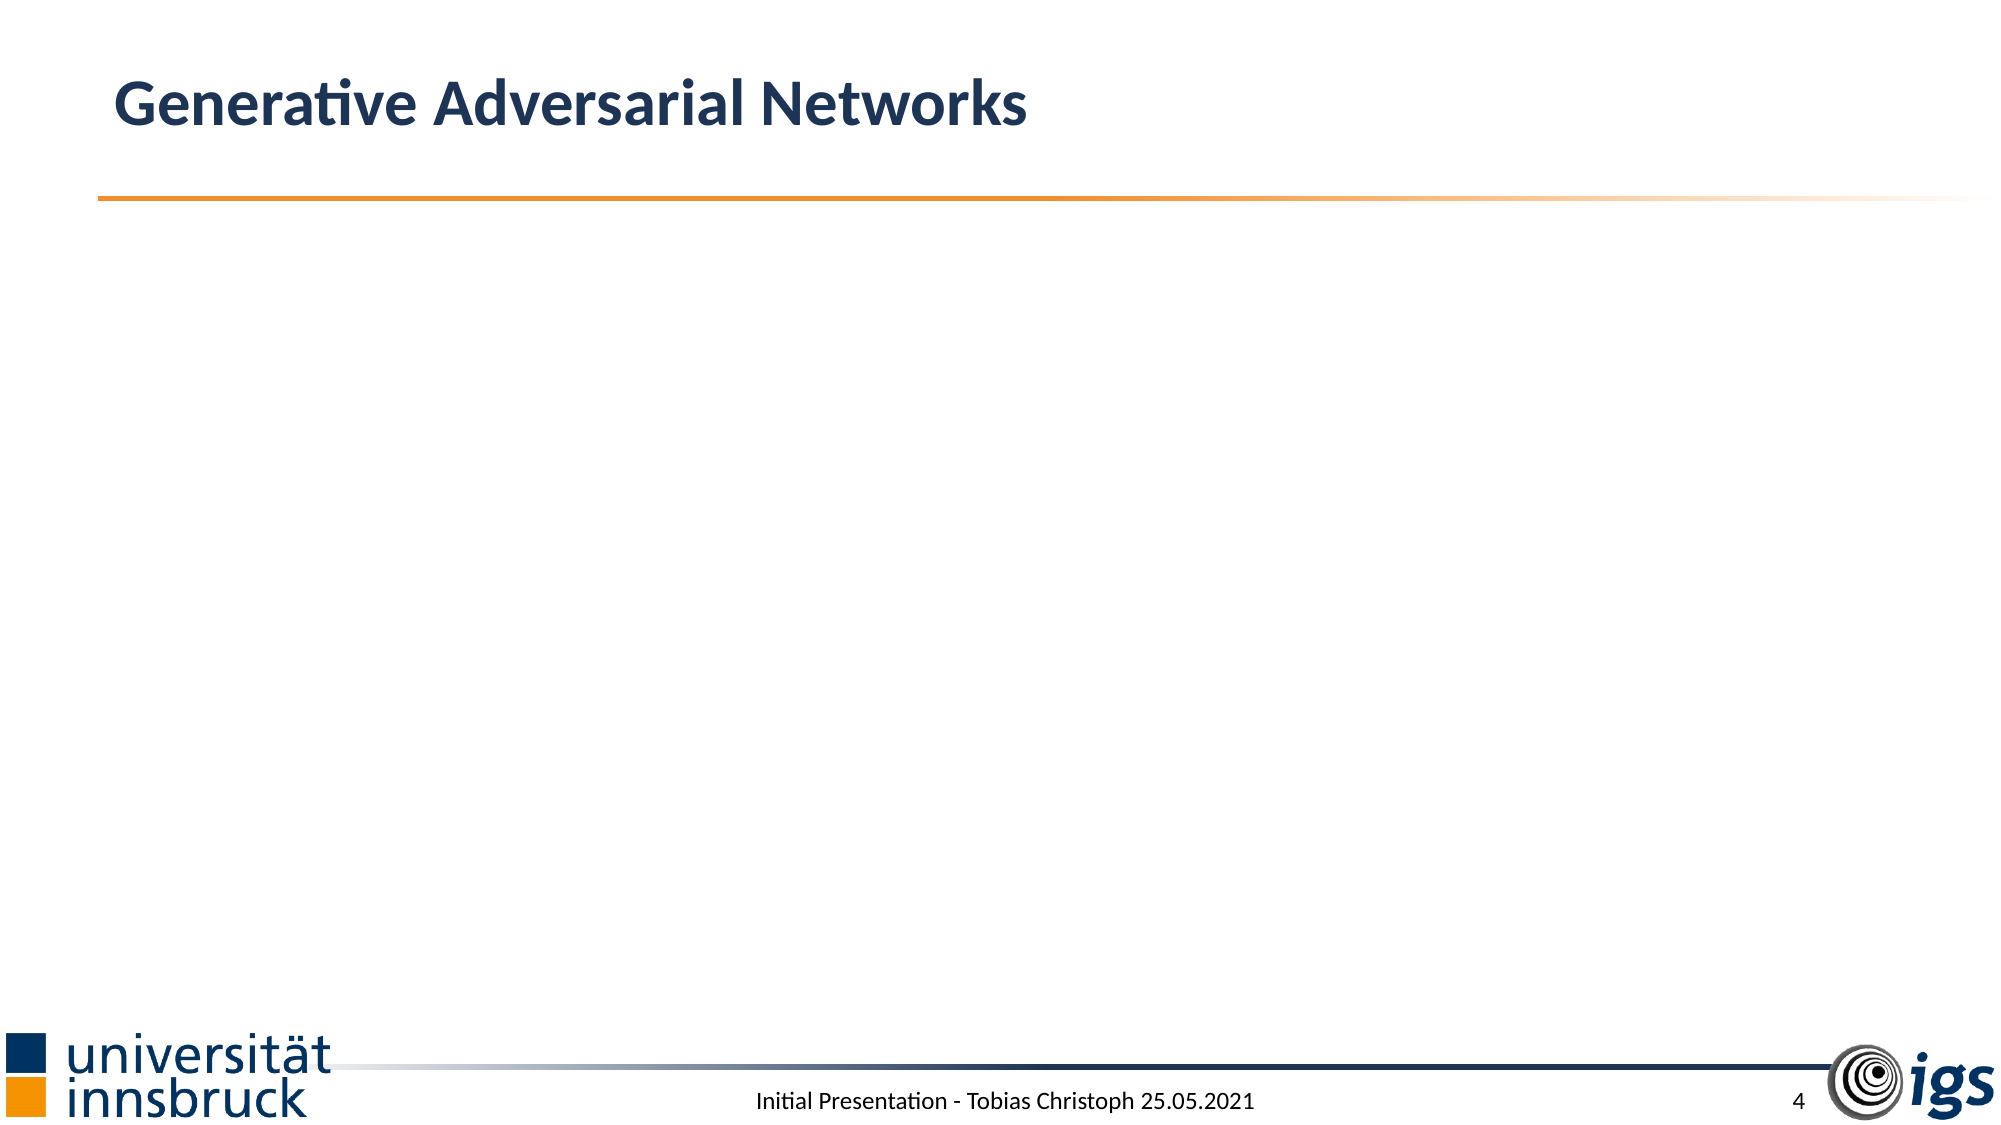

# Generative Adversarial Networks

4
Initial Presentation - Tobias Christoph 25.05.2021